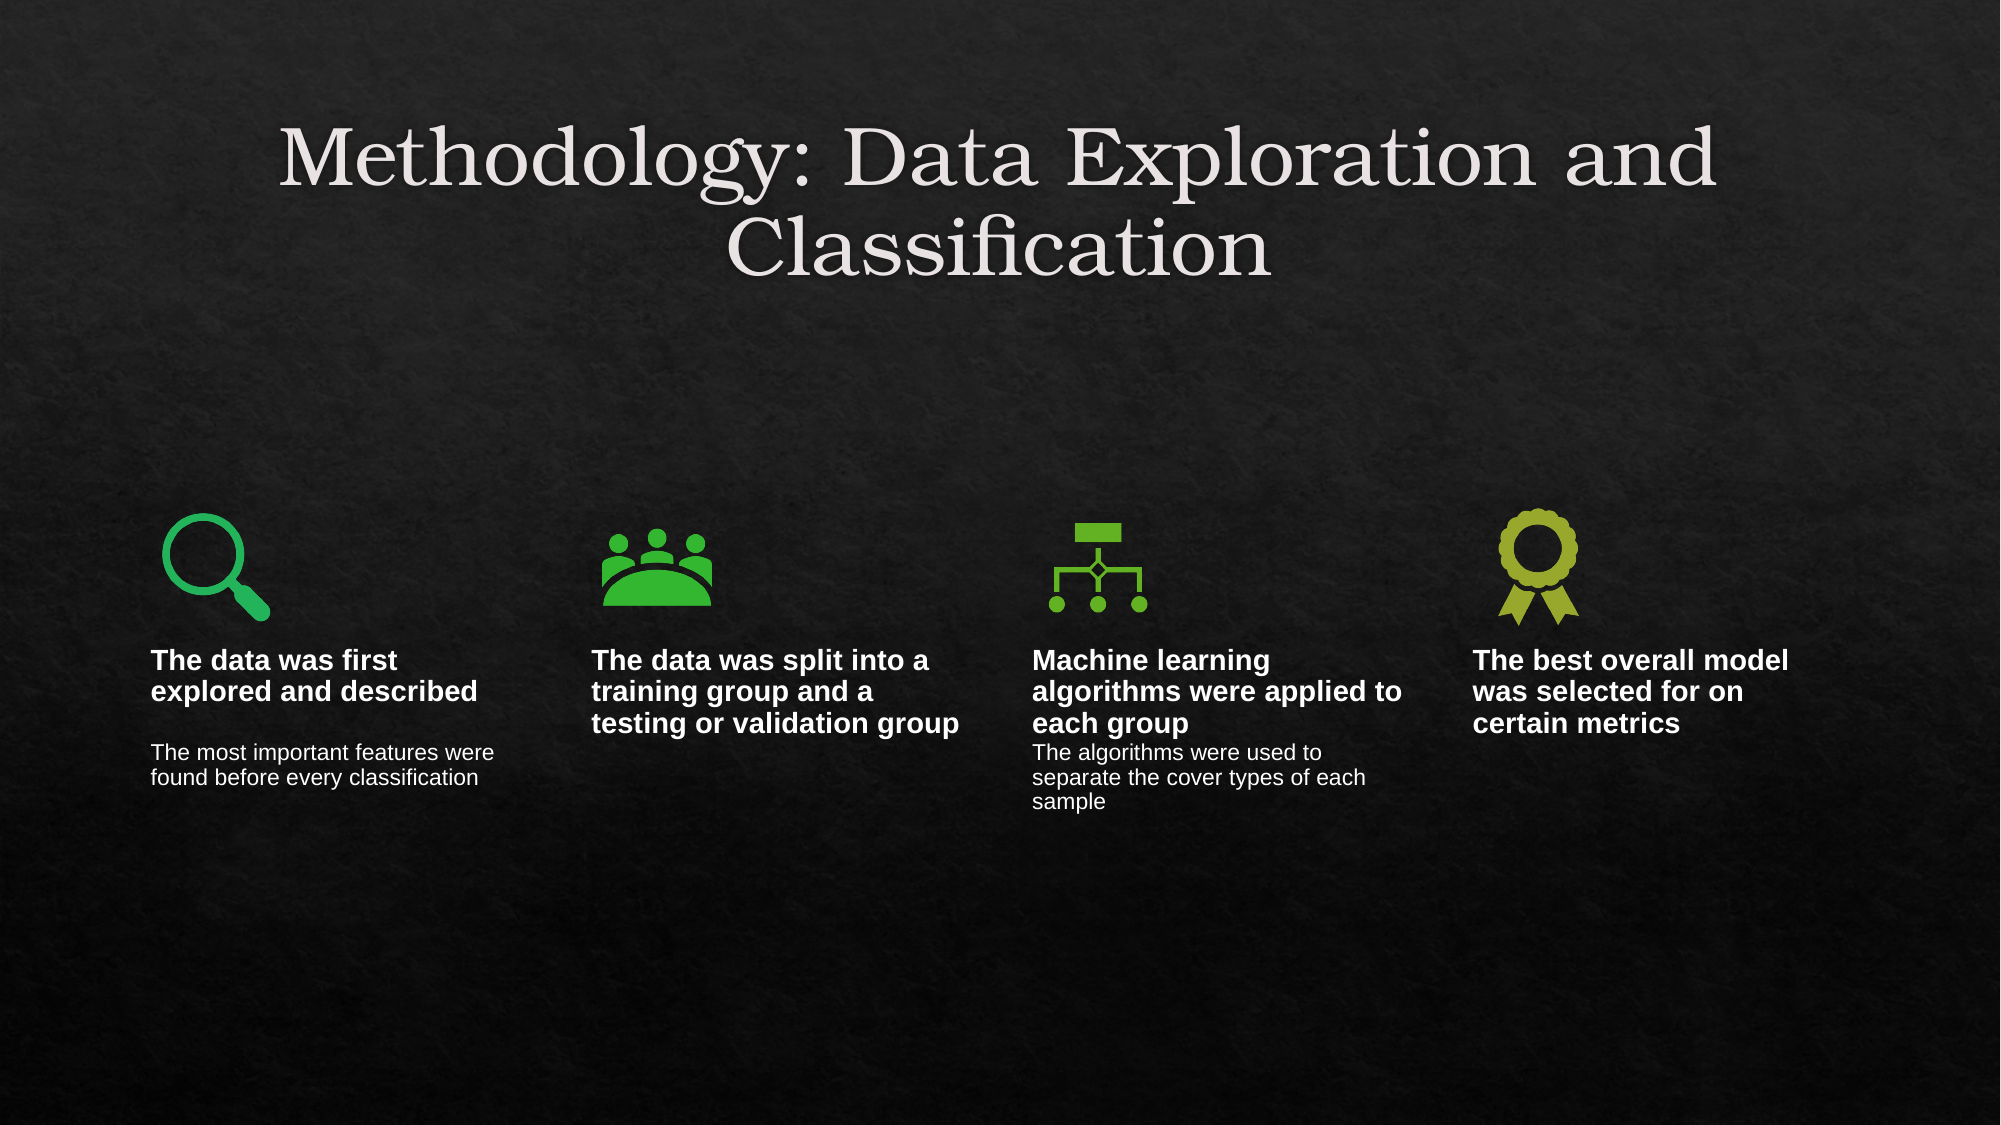

# Methodology: Data Exploration and Classification
The data was first explored and described
The most important features were found before every classification
The data was split into a training group and a testing or validation group
Machine learning algorithms were applied to each group
The algorithms were used to separate the cover types of each sample
The best overall model was selected for on certain metrics